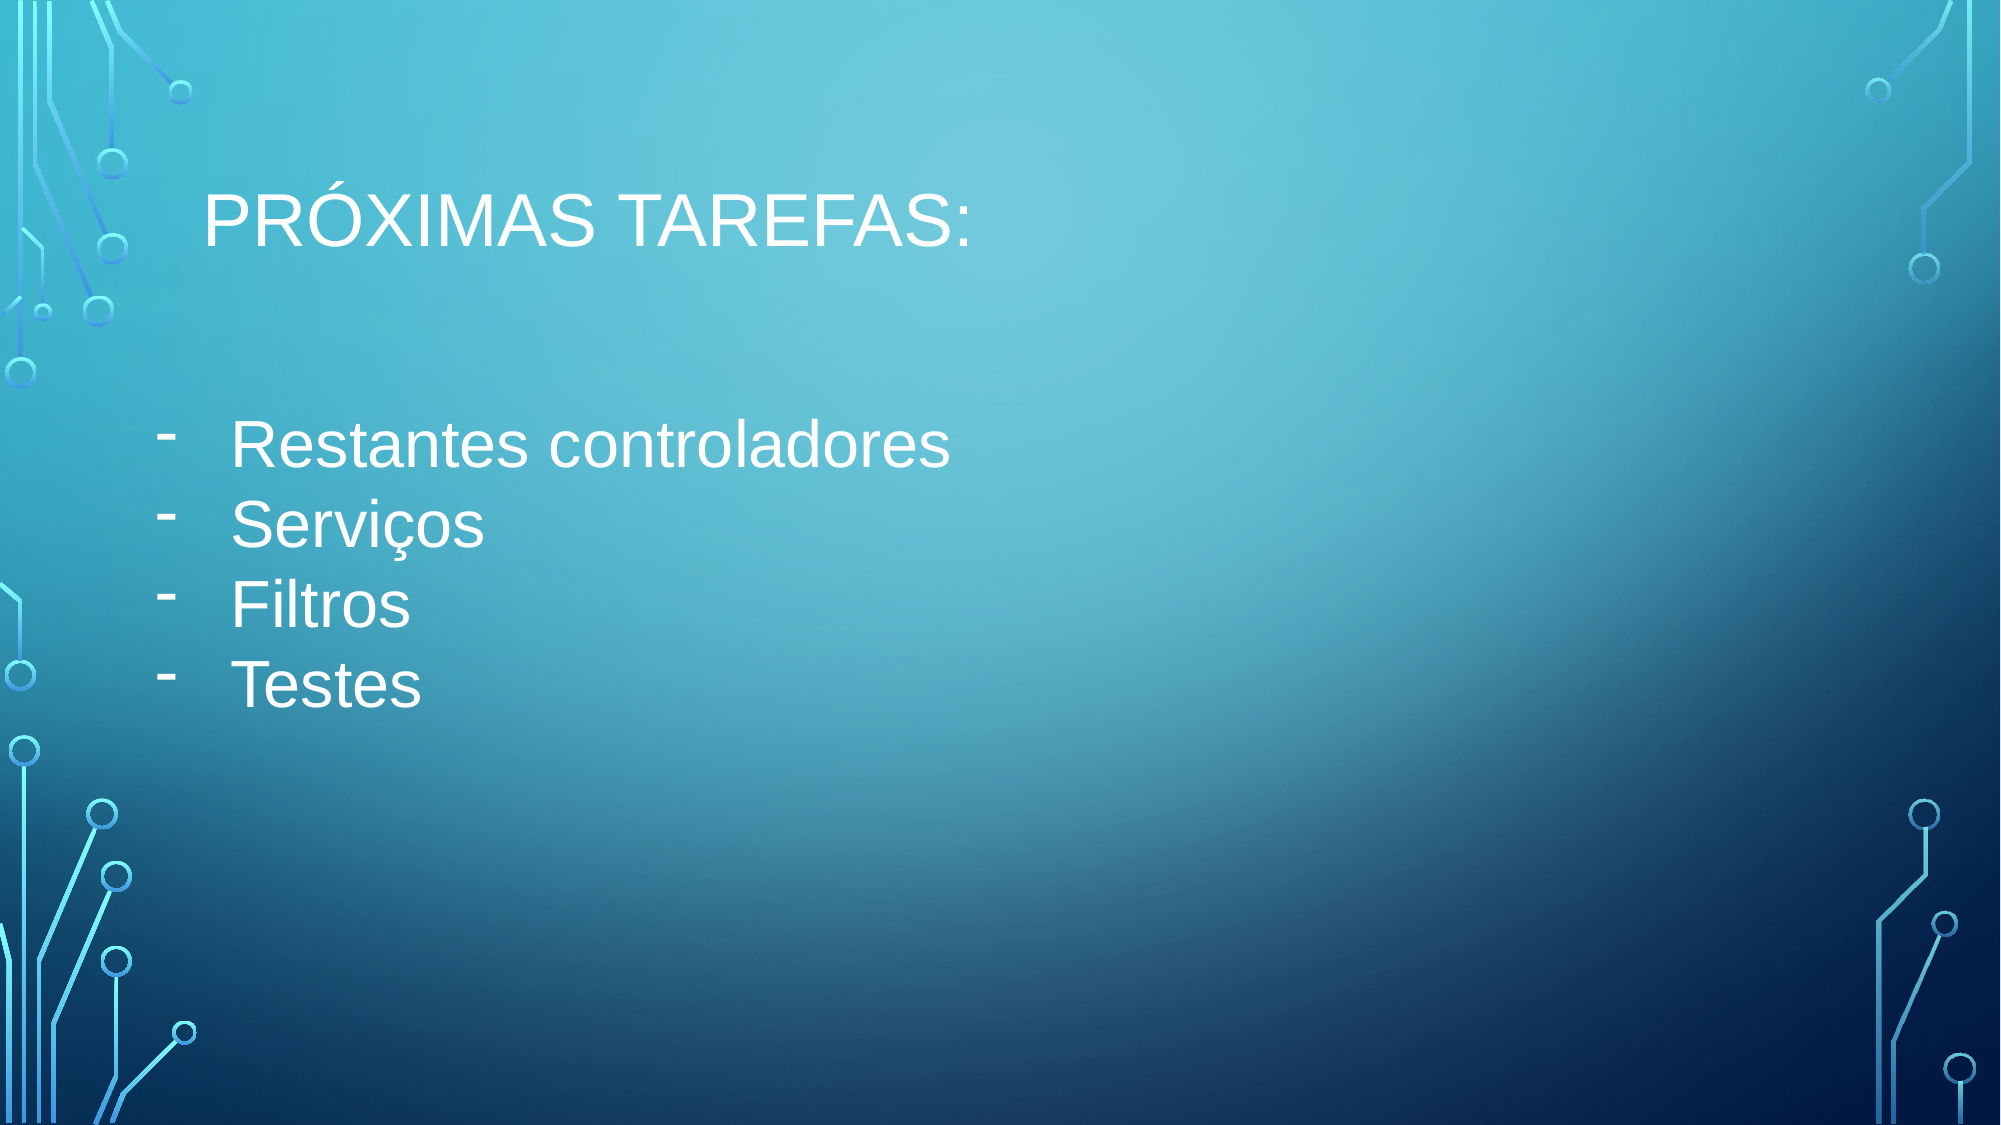

# Próximas tarefas:
Restantes controladores
Serviços
Filtros
Testes